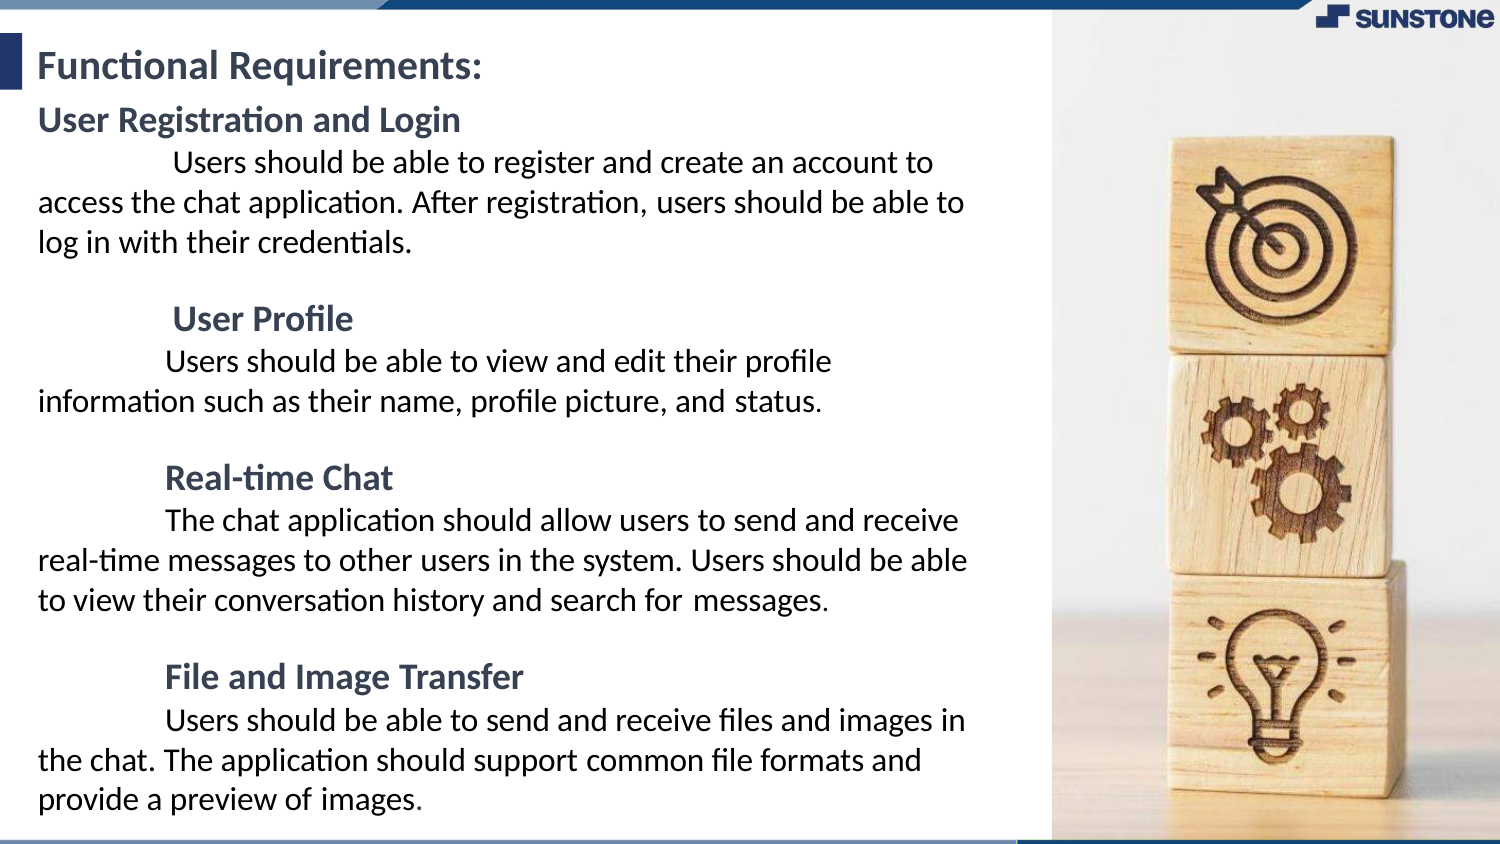

# Functional Requirements:
User Registration and Login
Users should be able to register and create an account to  access the chat application. After registration, users should be able to  log in with their credentials.

User Profile
Users should be able to view and edit their profile  information such as their name, profile picture, and status.

Real-time Chat
The chat application should allow users to send and receive  real-time messages to other users in the system. Users should be able  to view their conversation history and search for messages.

File and Image Transfer
Users should be able to send and receive files and images in  the chat. The application should support common file formats and  provide a preview of images.